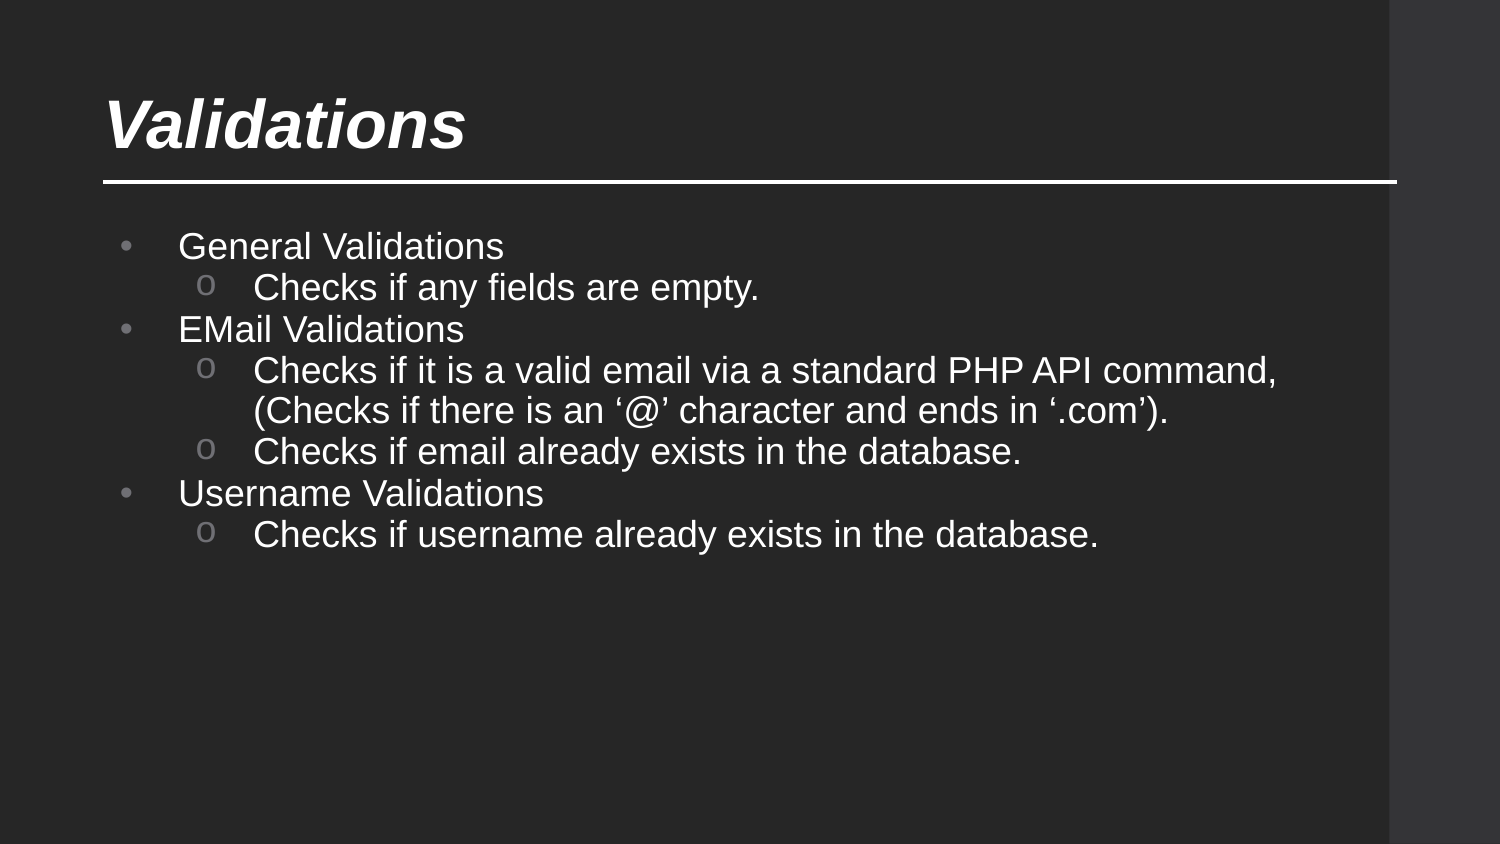

# Validations
General Validations
Checks if any fields are empty.
EMail Validations
Checks if it is a valid email via a standard PHP API command,
(Checks if there is an ‘@’ character and ends in ‘.com’).
Checks if email already exists in the database.
Username Validations
Checks if username already exists in the database.